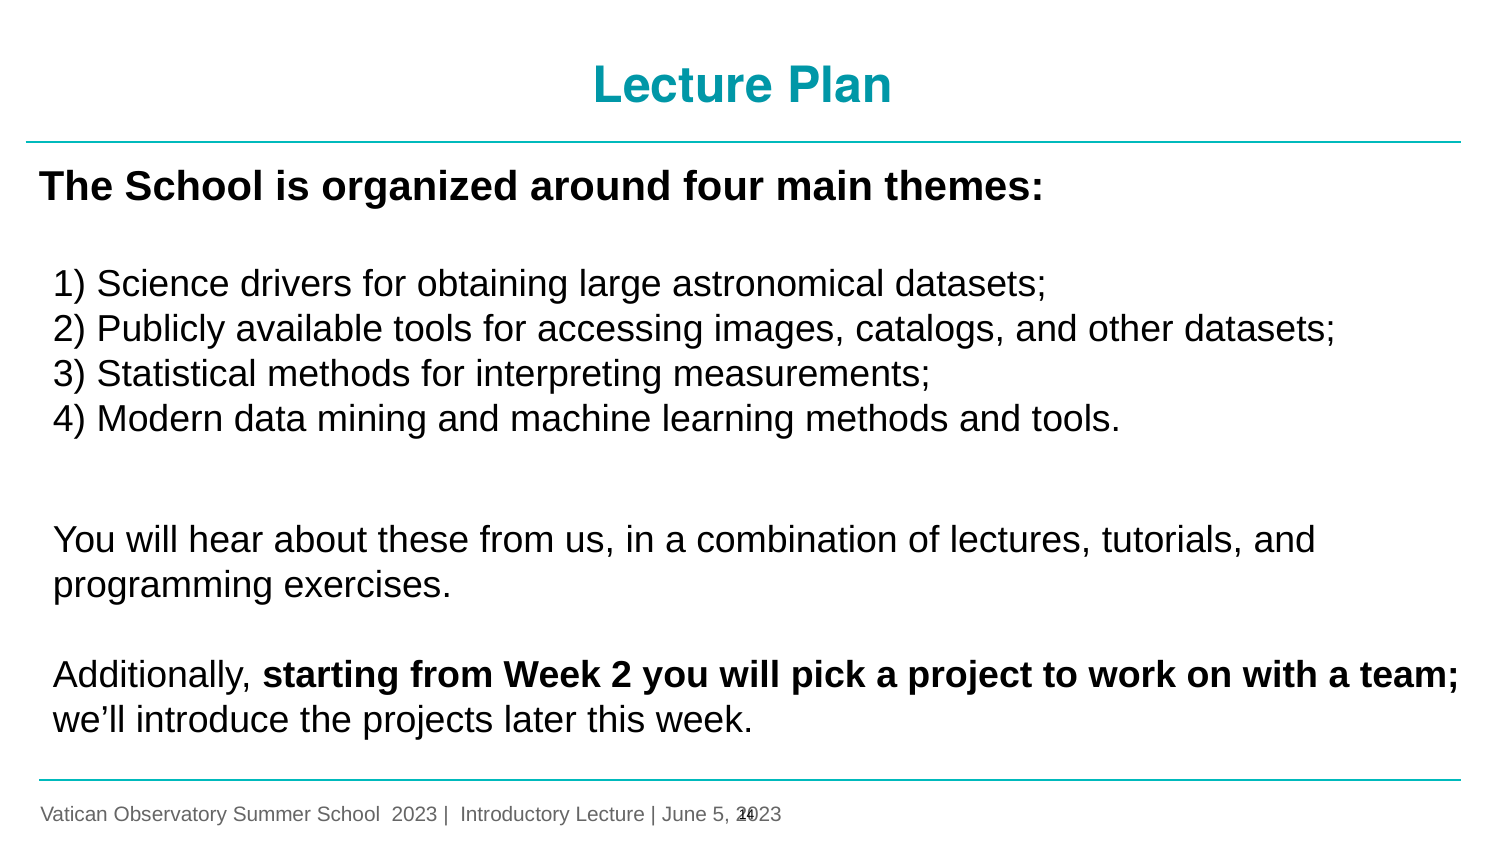

Lecture Plan

The School is organized around four main themes:
1) Science drivers for obtaining large astronomical datasets;
2) Publicly available tools for accessing images, catalogs, and other datasets;
3) Statistical methods for interpreting measurements;
4) Modern data mining and machine learning methods and tools.
You will hear about these from us, in a combination of lectures, tutorials, and programming exercises.

Additionally, starting from Week 2 you will pick a project to work on with a team; we’ll introduce the projects later this week.
14